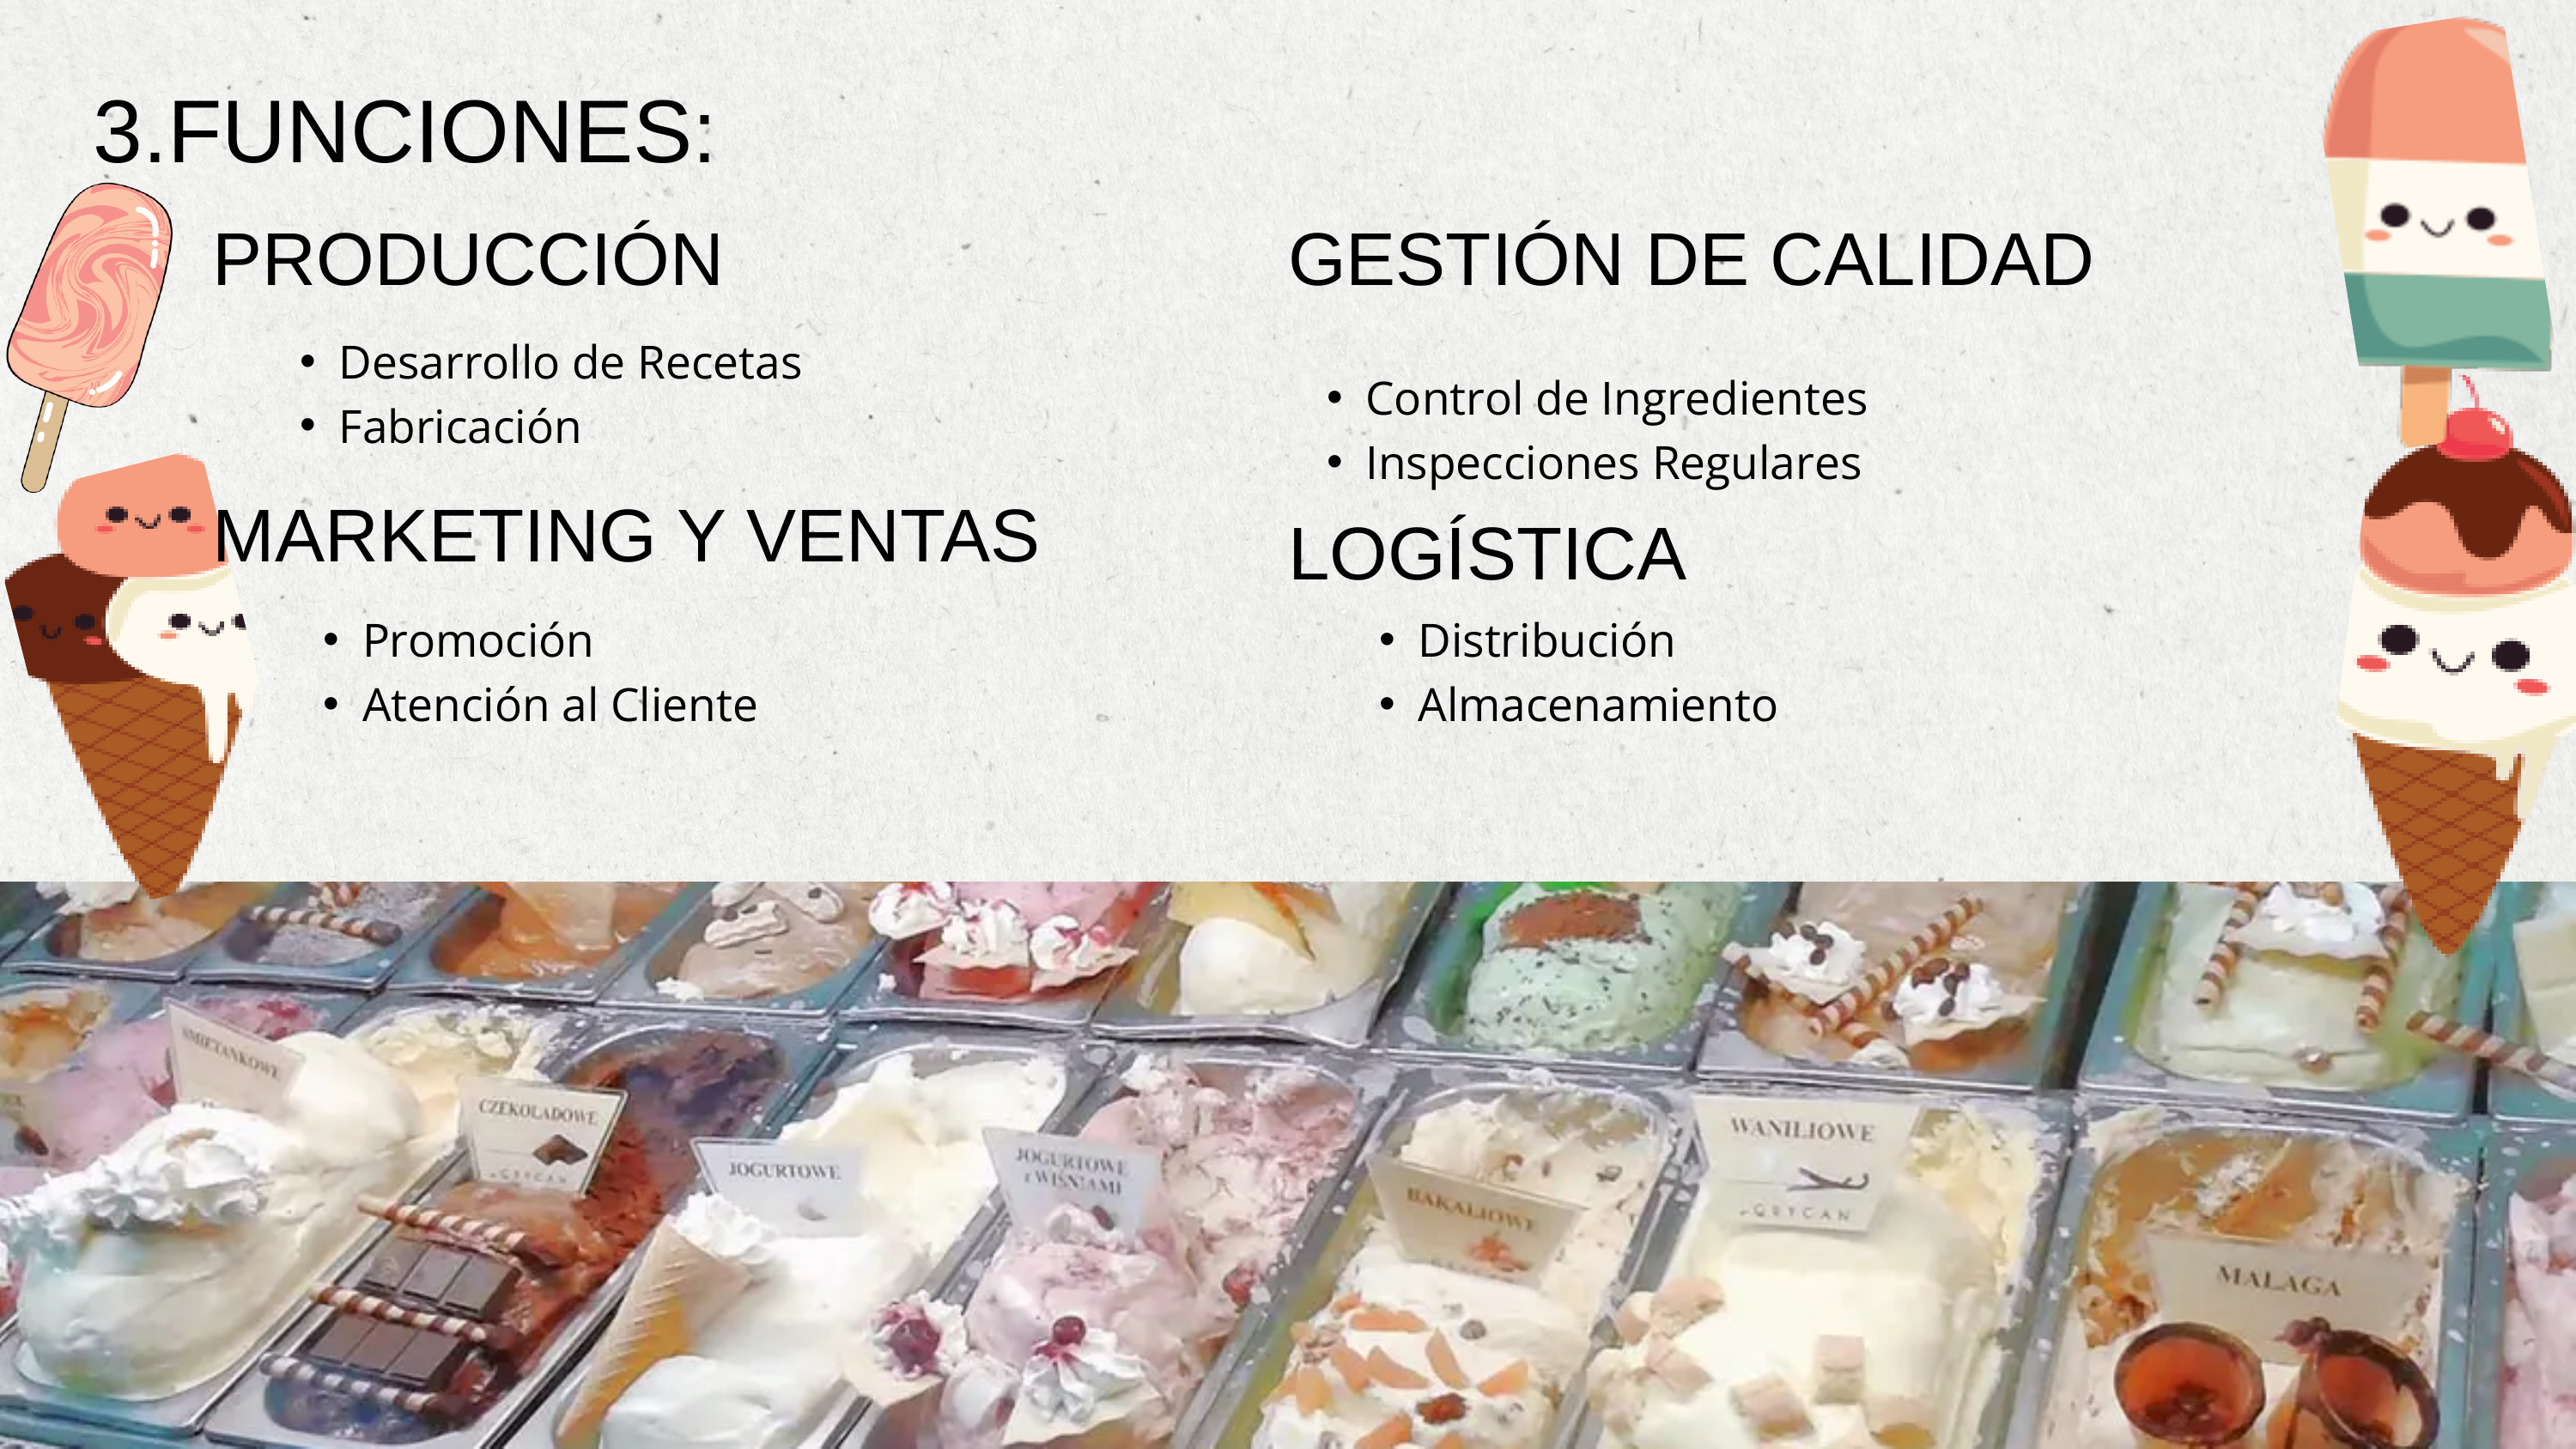

3.FUNCIONES:

PRODUCCIÓN
GESTIÓN DE CALIDAD
Desarrollo de Recetas
Fabricación
Control de Ingredientes
Inspecciones Regulares

MARKETING Y VENTAS
LOGÍSTICA
Promoción
Atención al Cliente
Distribución
Almacenamiento